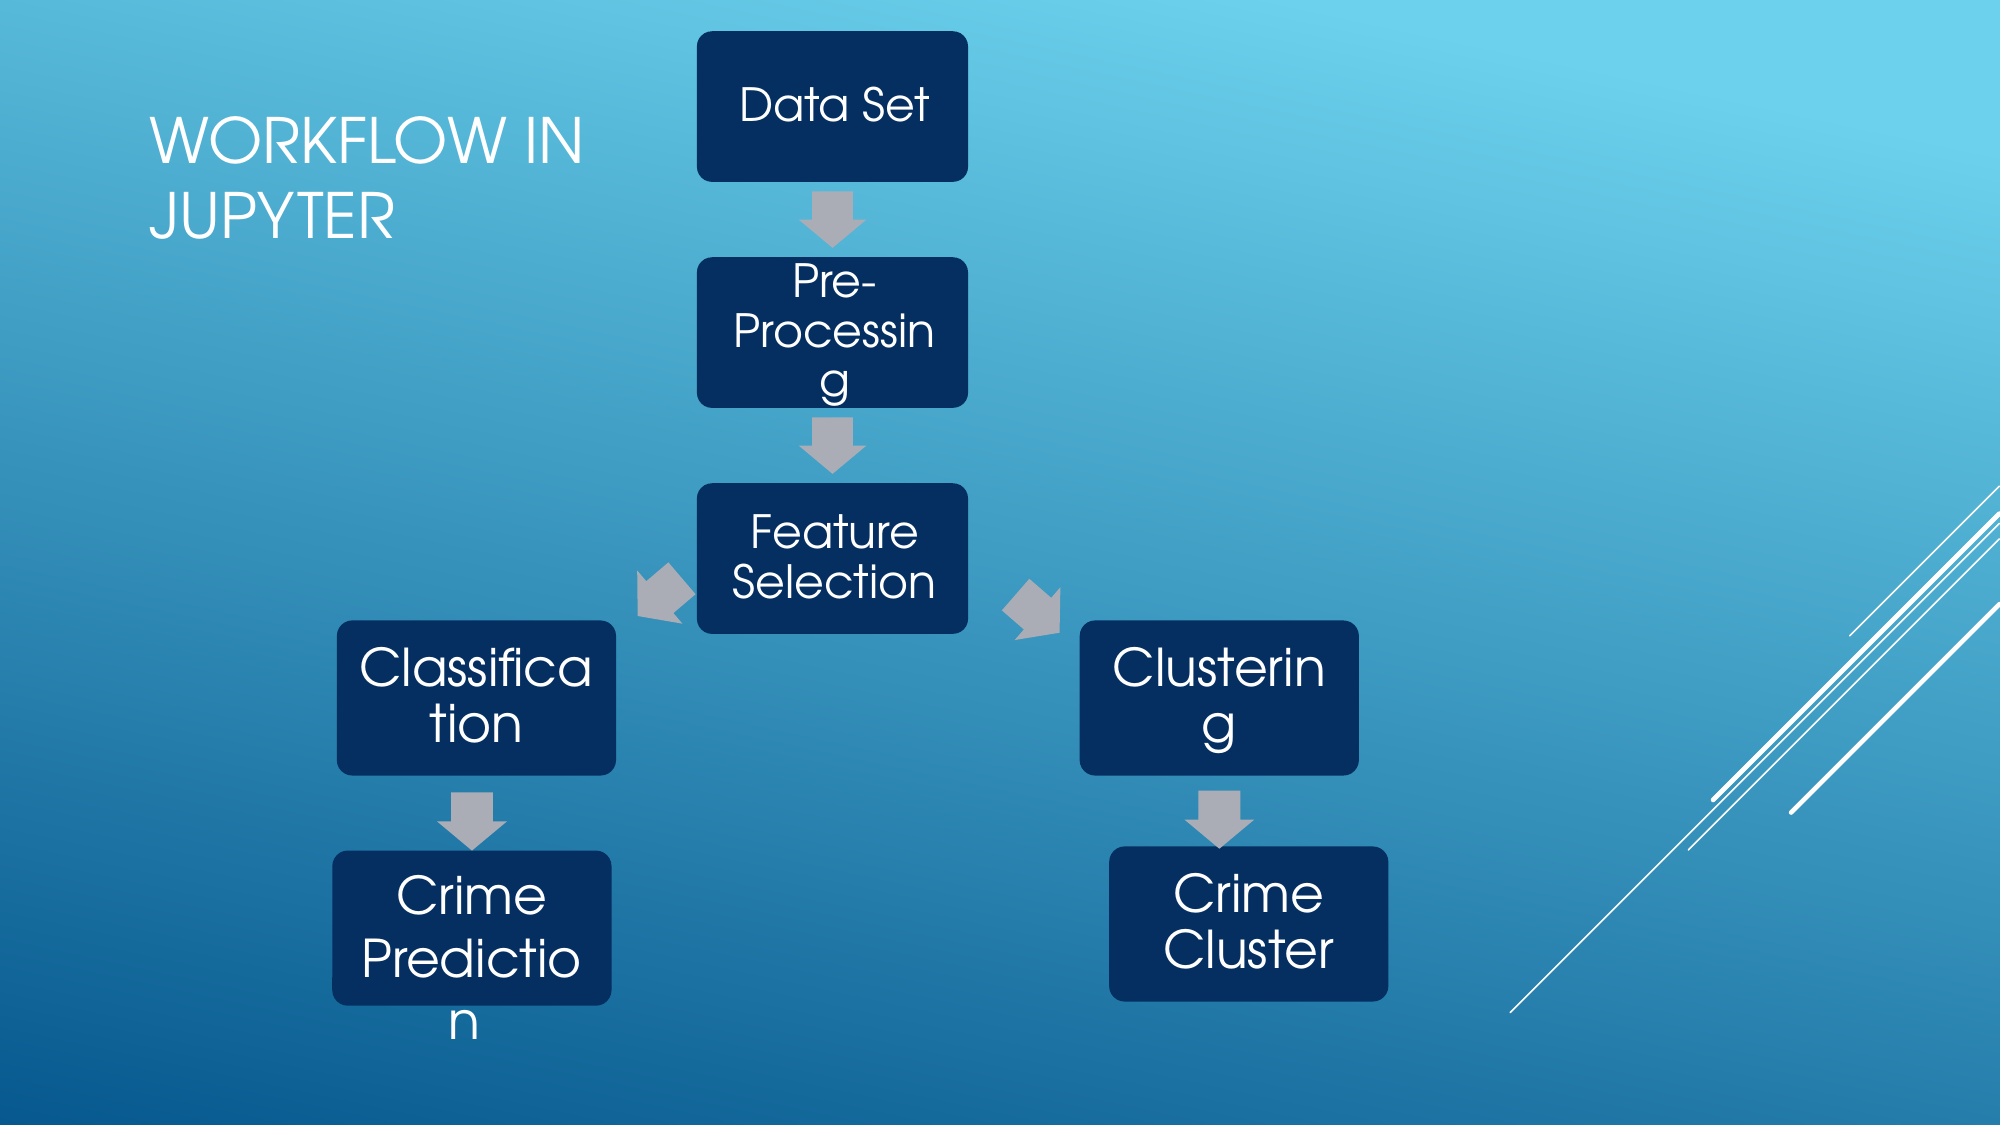

Data Set

Pre-Processing

Feature Selection
# Workflow in jupyter

Clustering

Classification

Crime Cluster
Crime Prediction